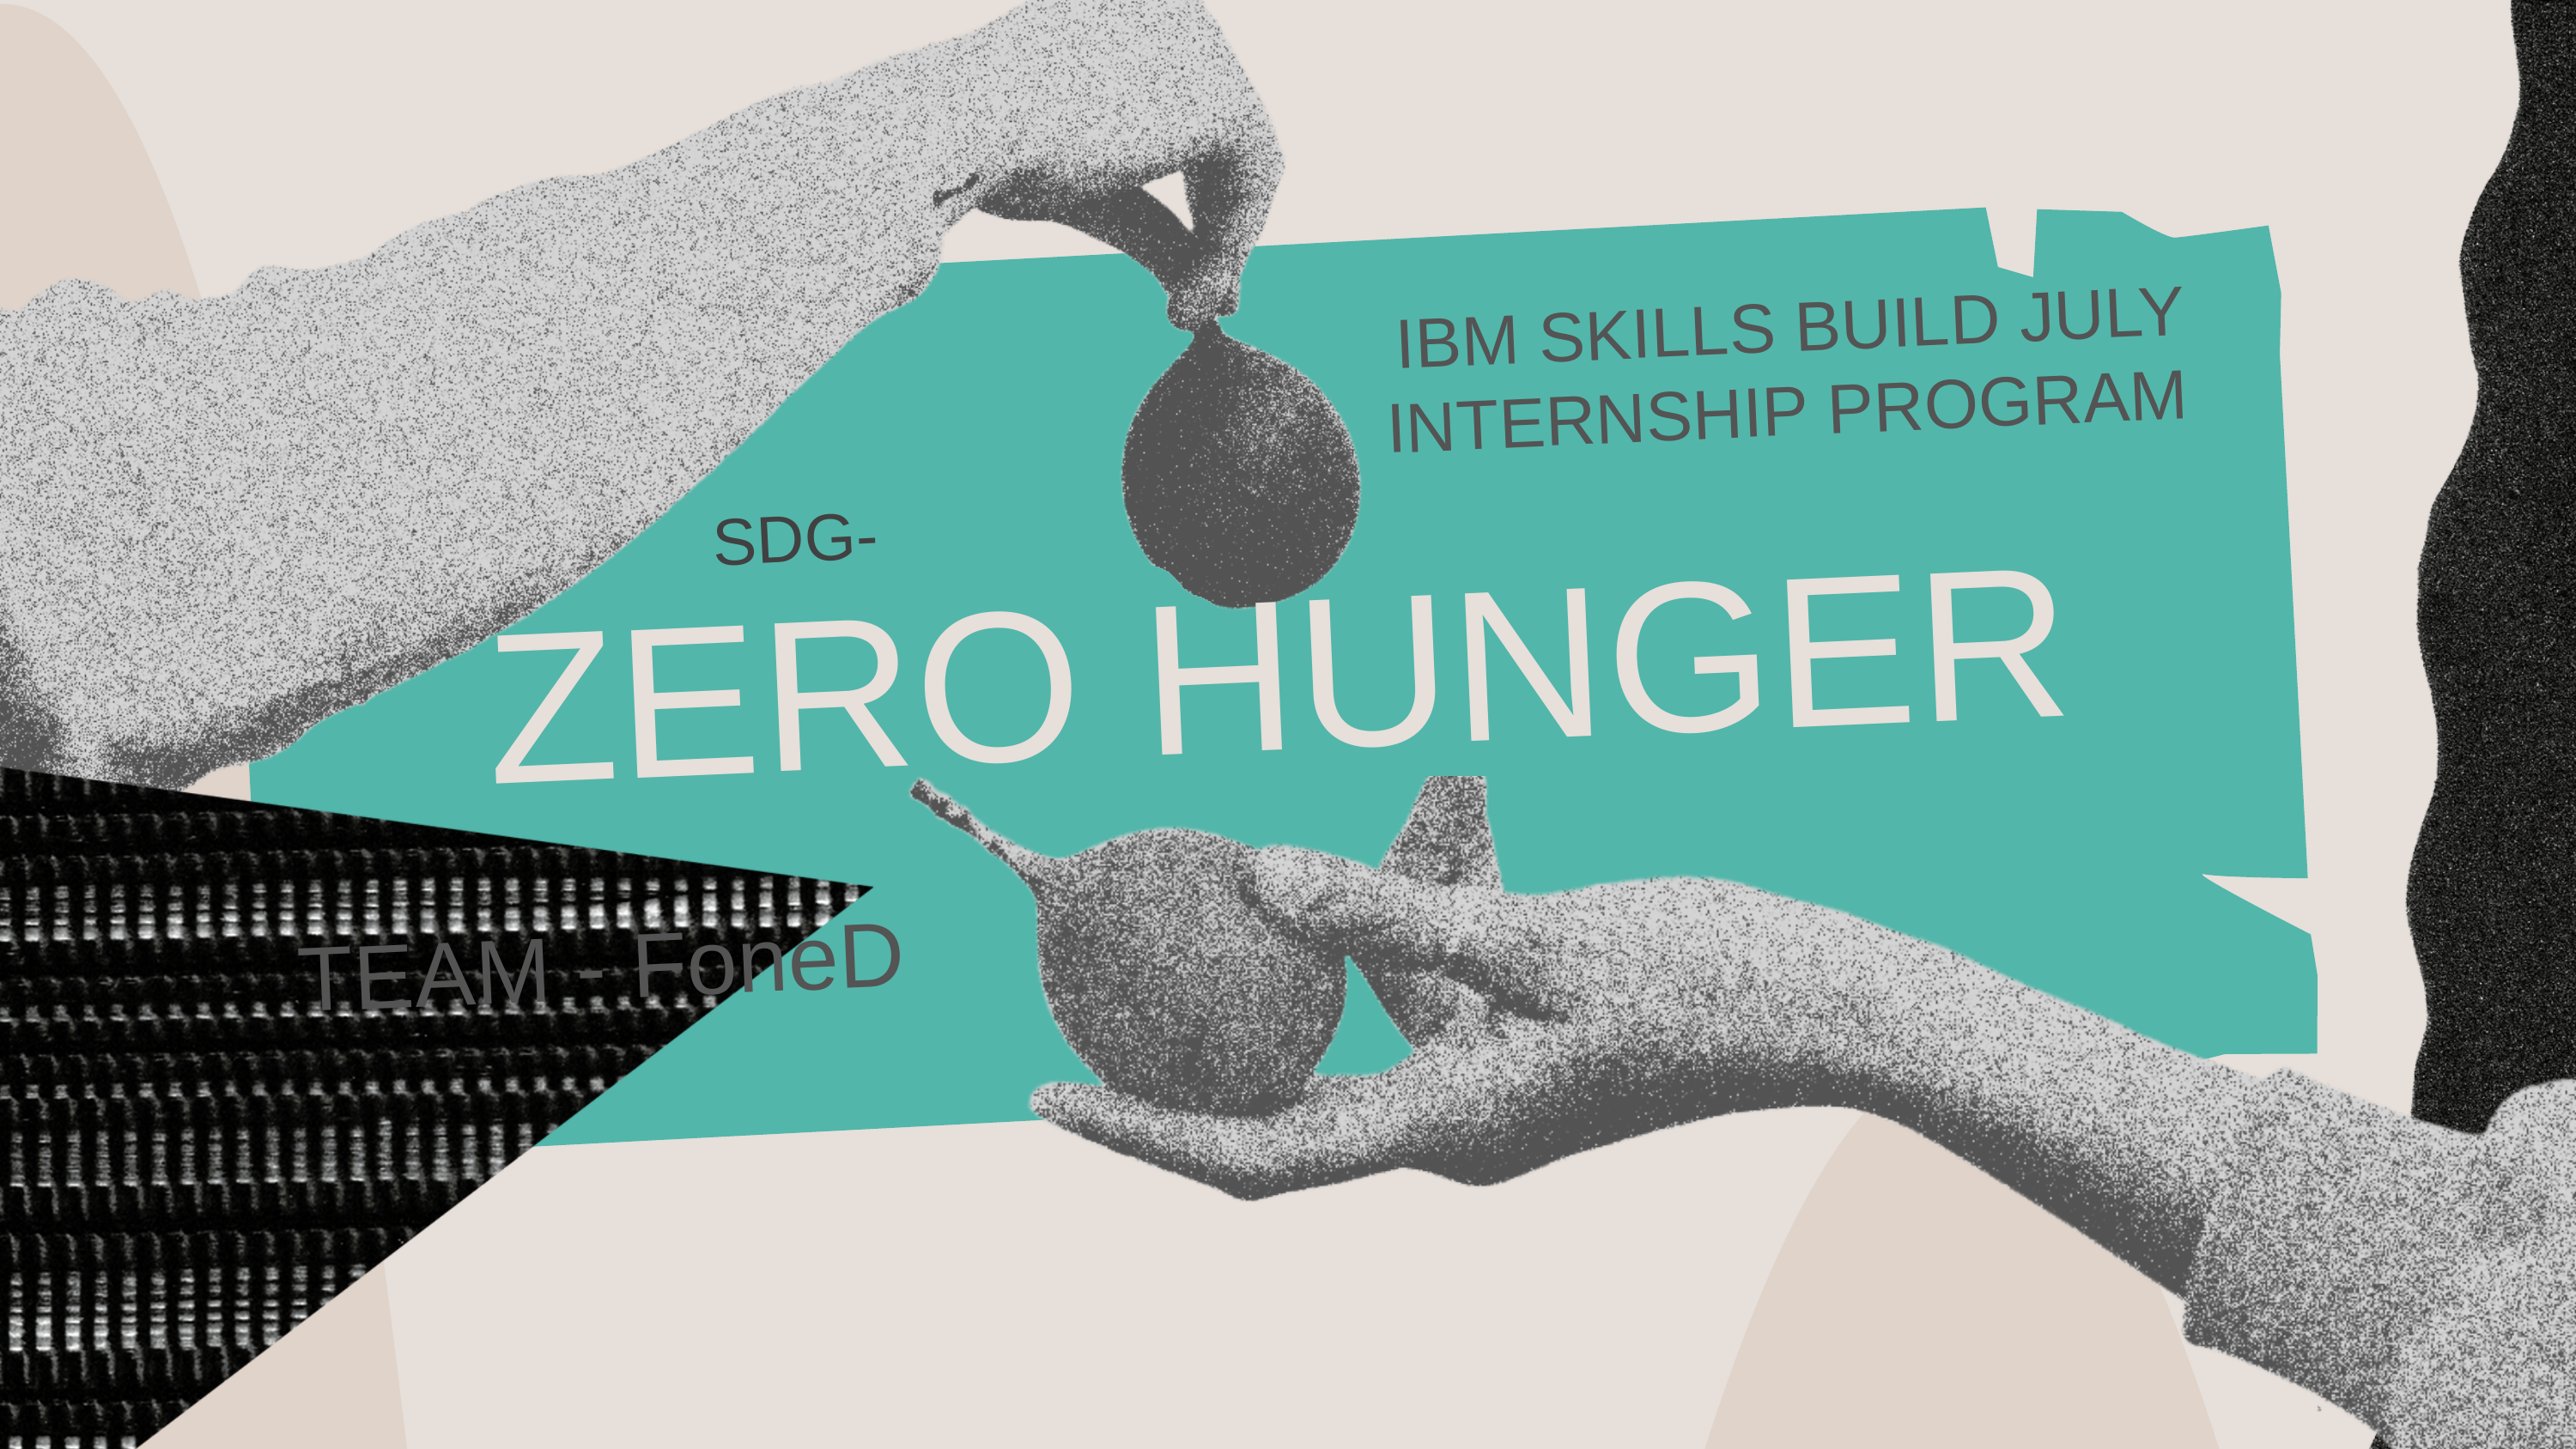

IBM SKILLS BUILD JULY INTERNSHIP PROGRAM
SDG-
ZERO HUNGER

TEAM - FoneD